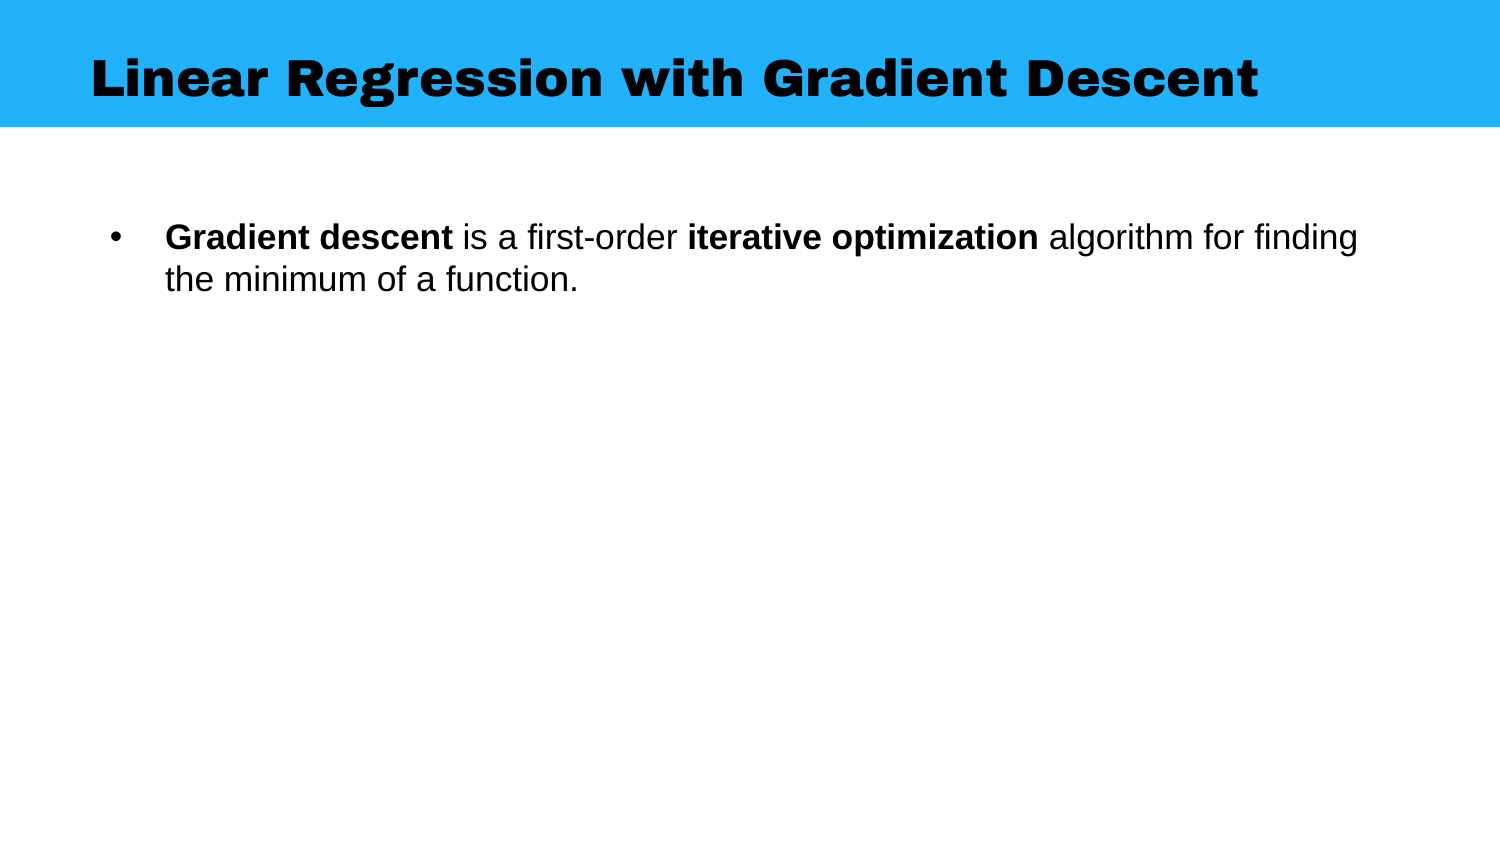

# Linear Regression with Gradient Descent
Gradient descent is a first-order iterative optimization algorithm for finding  the minimum of a function.